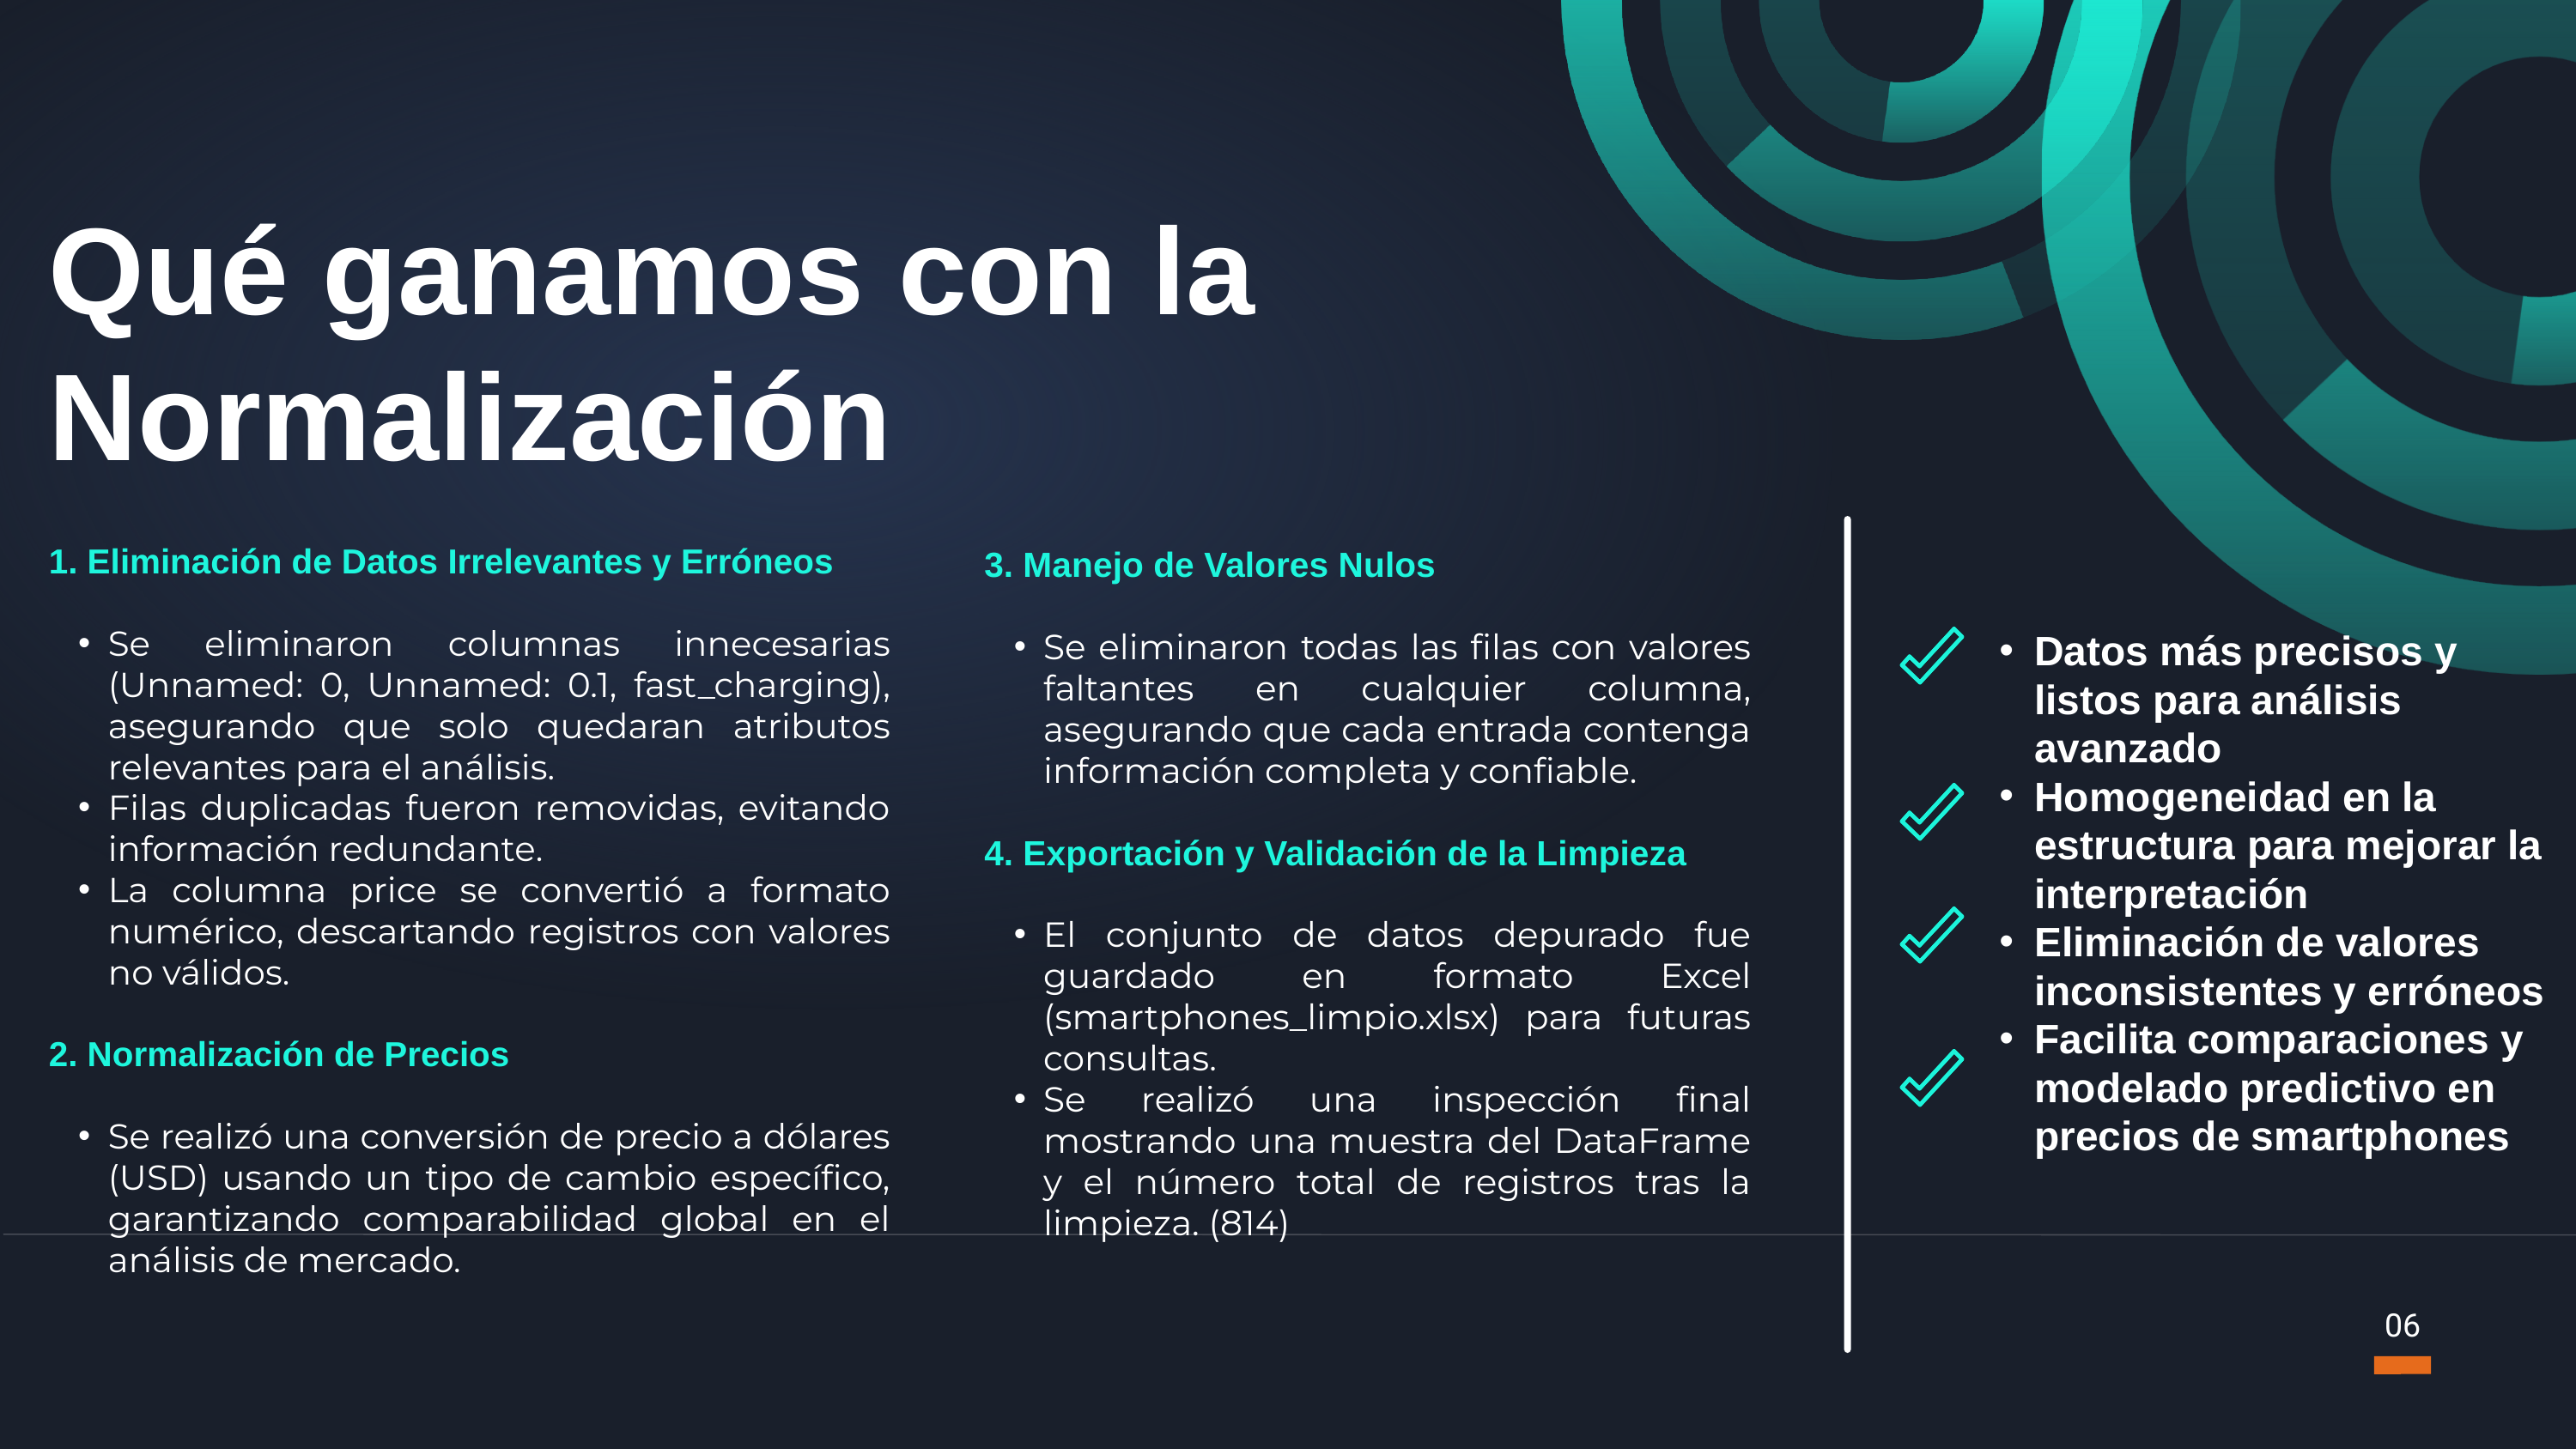

Qué ganamos con la Normalización

1. Eliminación de Datos Irrelevantes y Erróneos

Se eliminaron columnas innecesarias (Unnamed: 0, Unnamed: 0.1, fast_charging), asegurando que solo quedaran atributos relevantes para el análisis.
Filas duplicadas fueron removidas, evitando información redundante.
La columna price se convertió a formato numérico, descartando registros con valores no válidos.

2. Normalización de Precios

Se realizó una conversión de precio a dólares (USD) usando un tipo de cambio específico, garantizando comparabilidad global en el análisis de mercado.

3. Manejo de Valores Nulos

Se eliminaron todas las filas con valores faltantes en cualquier columna, asegurando que cada entrada contenga información completa y confiable.

4. Exportación y Validación de la Limpieza

El conjunto de datos depurado fue guardado en formato Excel (smartphones_limpio.xlsx) para futuras consultas.
Se realizó una inspección final mostrando una muestra del DataFrame y el número total de registros tras la limpieza. (814)

Datos más precisos y listos para análisis avanzado
Homogeneidad en la estructura para mejorar la interpretación
Eliminación de valores inconsistentes y erróneos
Facilita comparaciones y modelado predictivo en precios de smartphones

06